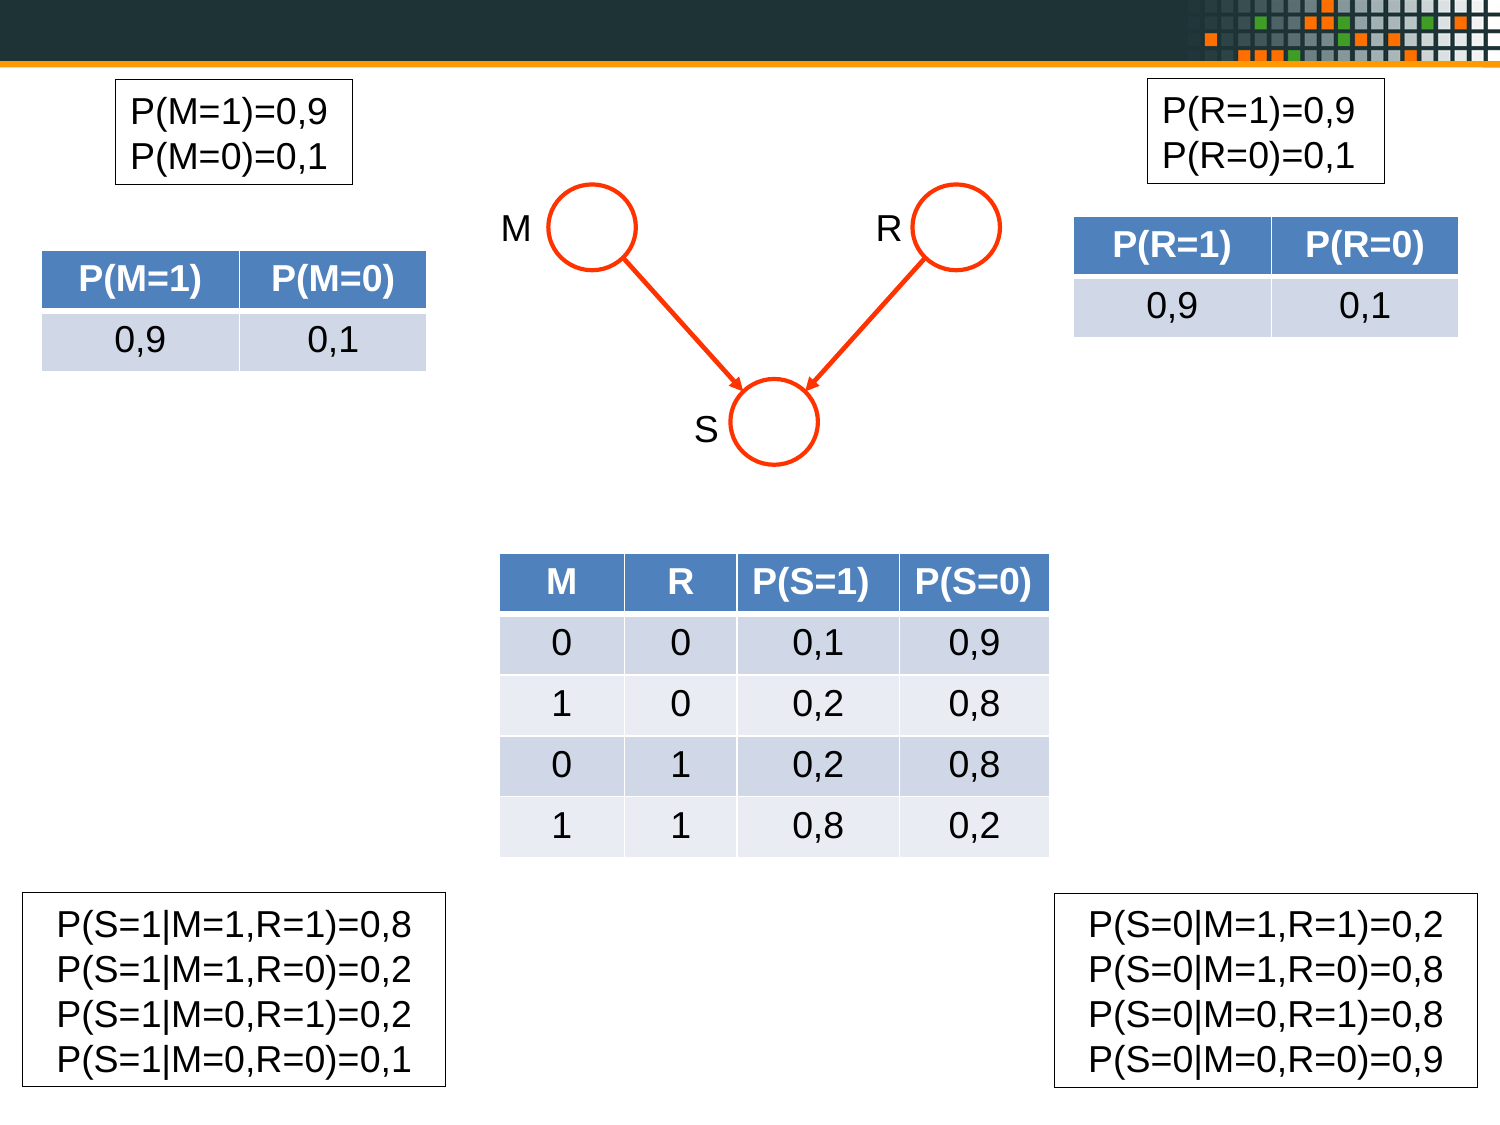

P(R=1)=0,9
P(R=0)=0,1
P(M=1)=0,9
P(M=0)=0,1

M
R
| P(R=1) | P(R=0) |
| --- | --- |
| 0,9 | 0,1 |
| P(M=1) | P(M=0) |
| --- | --- |
| 0,9 | 0,1 |

S
| M | R | P(S=1) | P(S=0) |
| --- | --- | --- | --- |
| 0 | 0 | 0,1 | 0,9 |
| 1 | 0 | 0,2 | 0,8 |
| 0 | 1 | 0,2 | 0,8 |
| 1 | 1 | 0,8 | 0,2 |
P(S=1|M=1,R=1)=0,8
P(S=1|M=1,R=0)=0,2
P(S=1|M=0,R=1)=0,2
P(S=1|M=0,R=0)=0,1
P(S=0|M=1,R=1)=0,2
P(S=0|M=1,R=0)=0,8
P(S=0|M=0,R=1)=0,8
P(S=0|M=0,R=0)=0,9